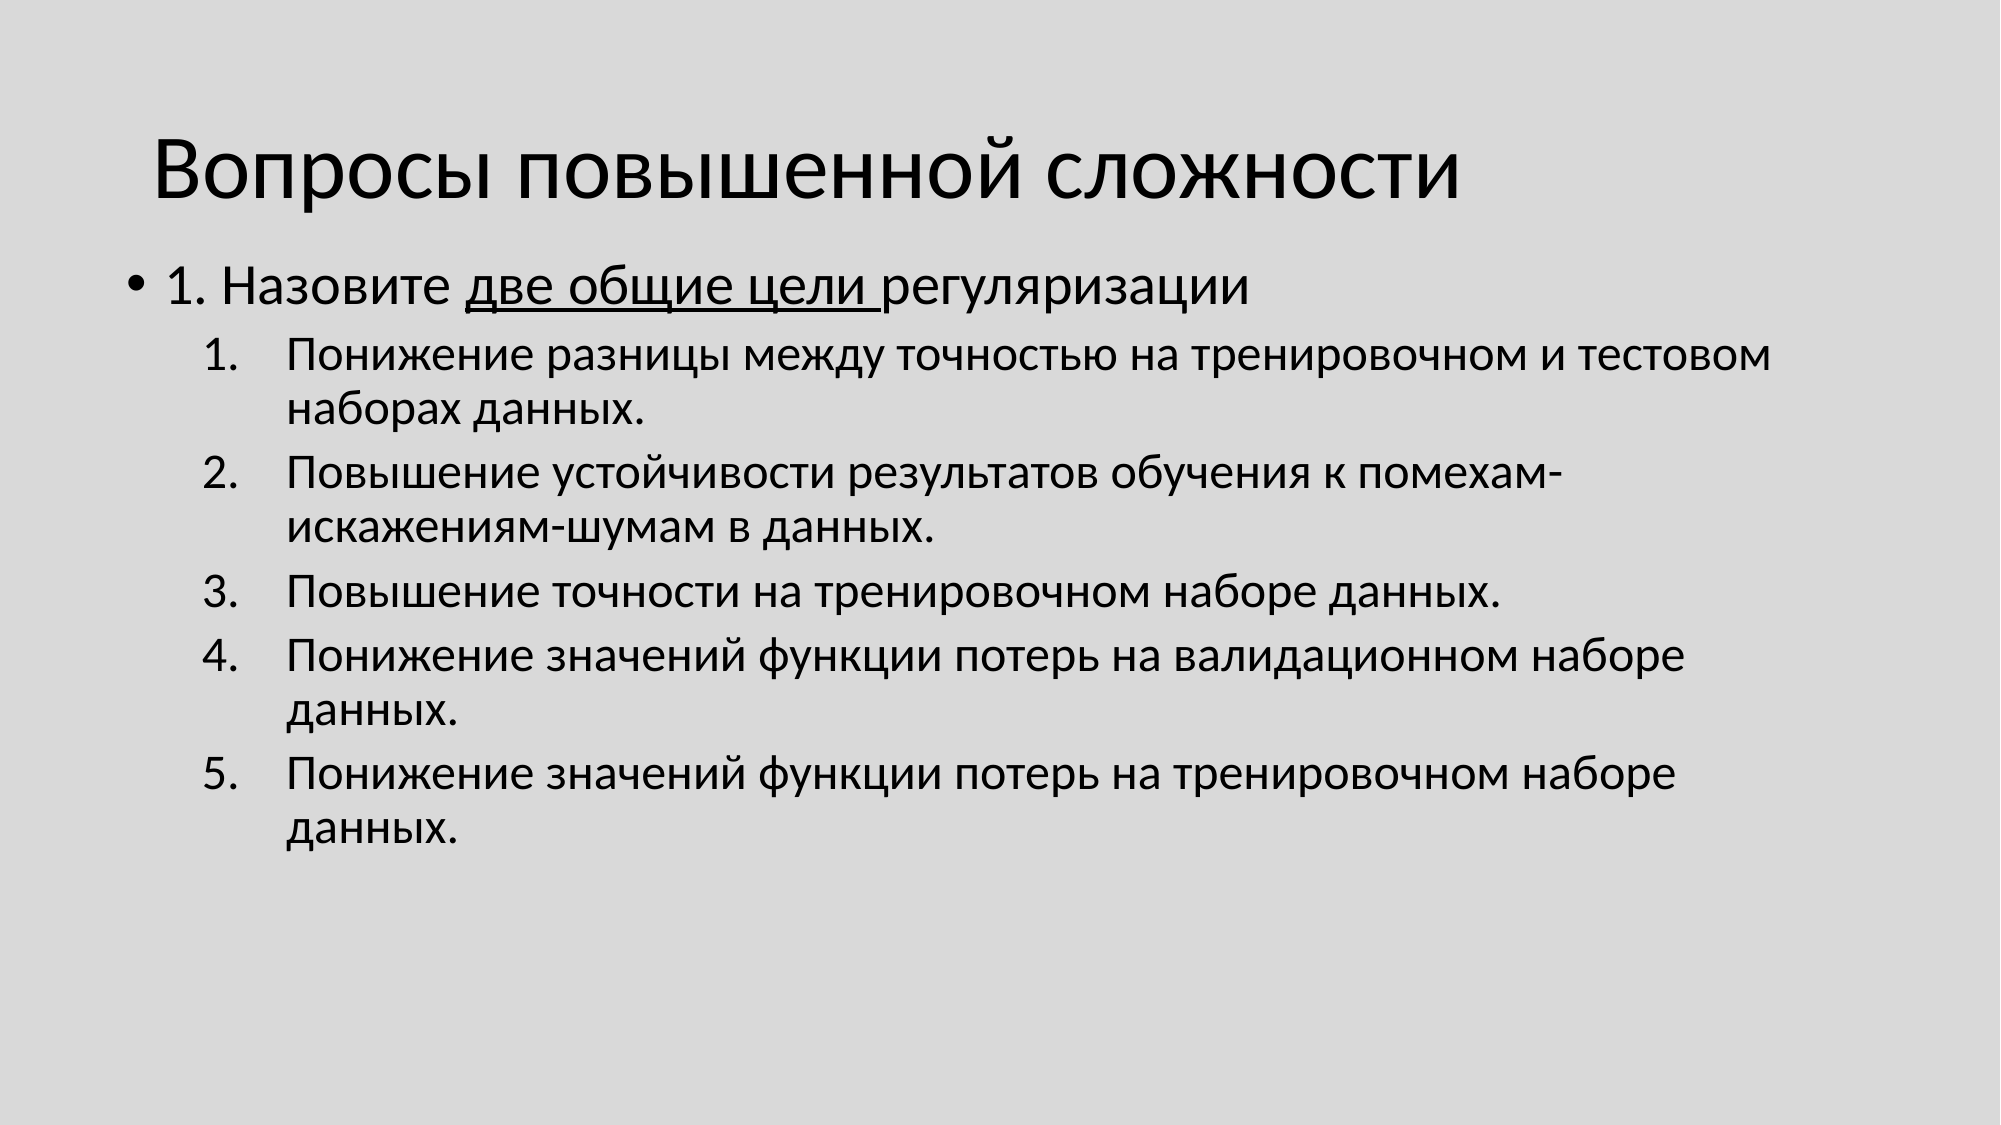

# Вопросы повышенной сложности
1. Назовите две общие цели регуляризации
Понижение разницы между точностью на тренировочном и тестовом наборах данных.
Повышение устойчивости результатов обучения к помехам-искажениям-шумам в данных.
Повышение точности на тренировочном наборе данных.
Понижение значений функции потерь на валидационном наборе данных.
Понижение значений функции потерь на тренировочном наборе данных.